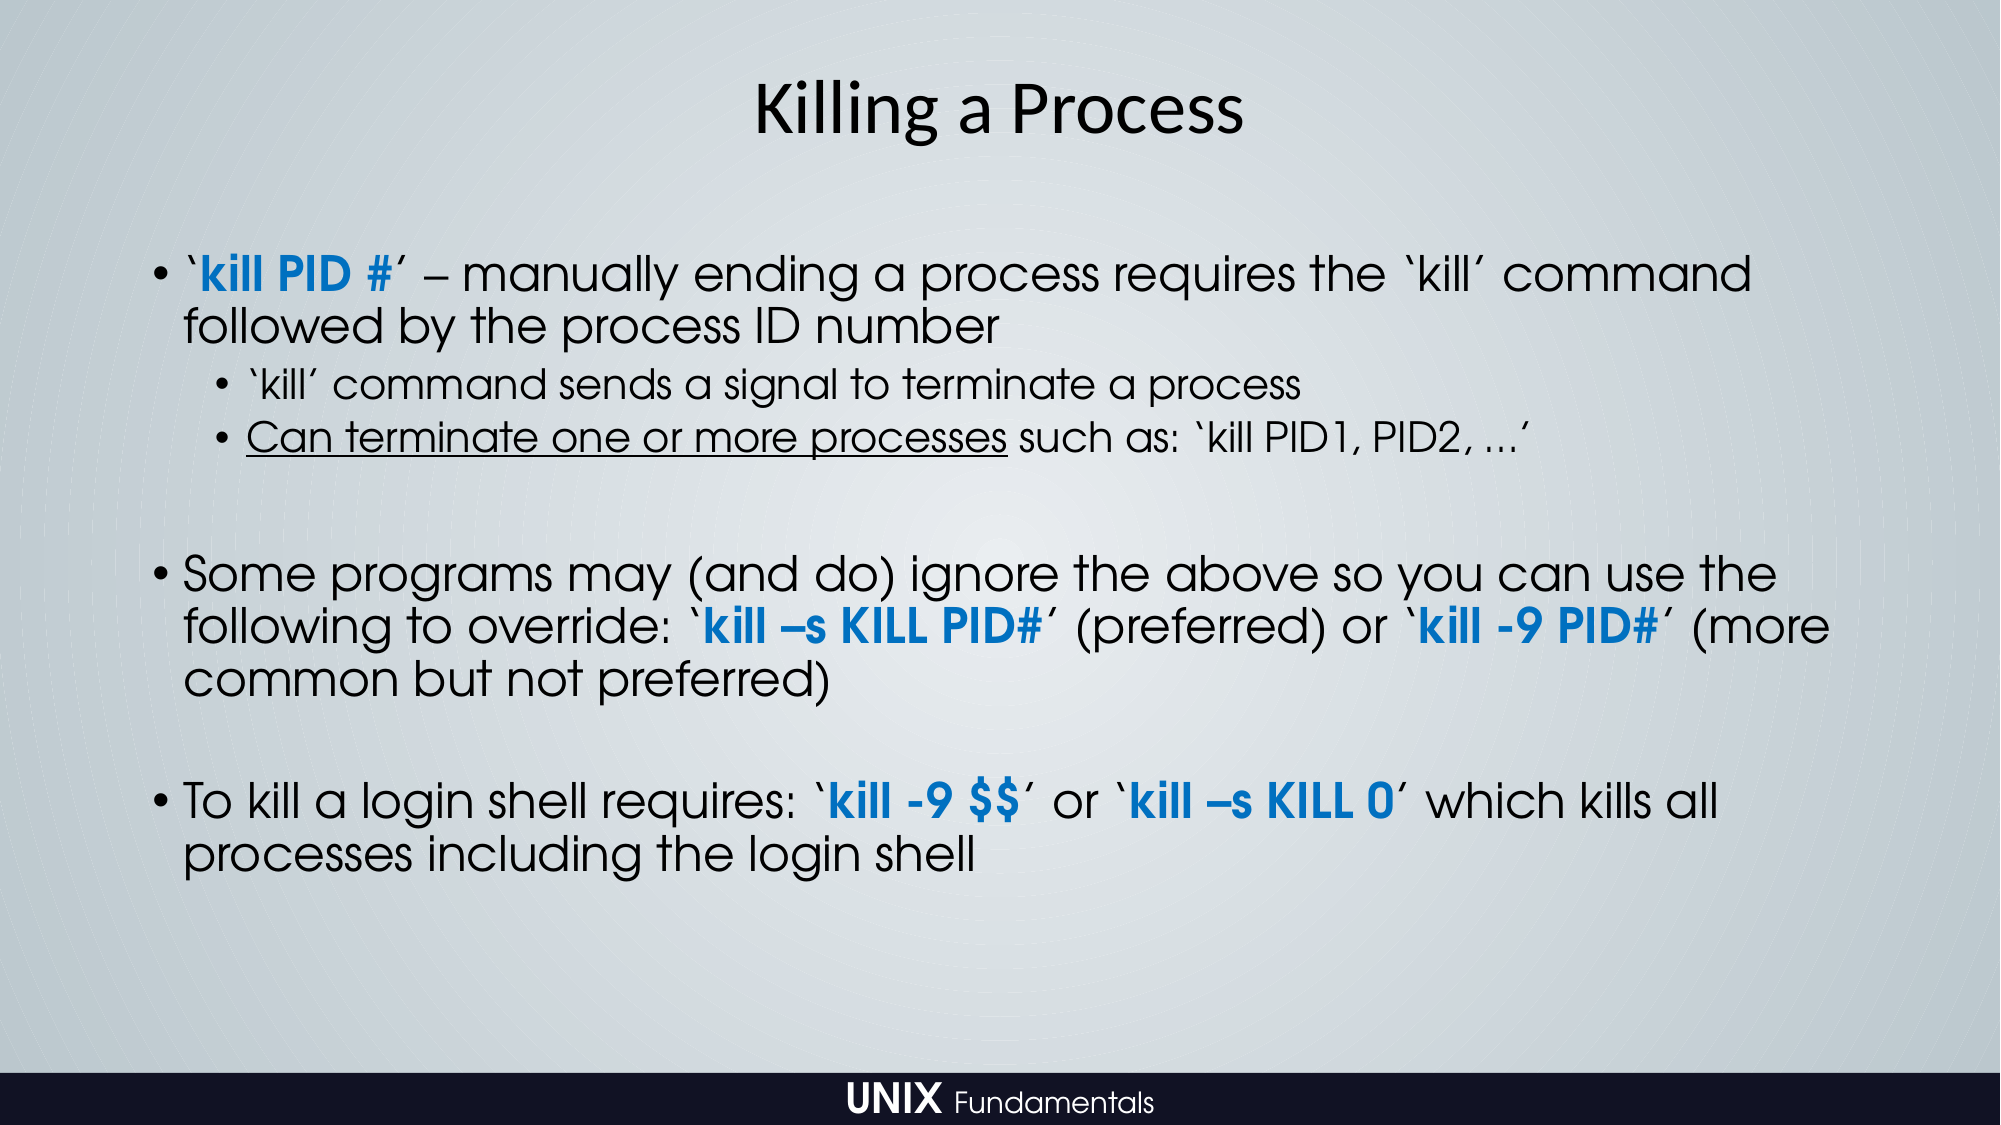

# Killing a Process
‘kill PID #’ – manually ending a process requires the ‘kill’ command followed by the process ID number
‘kill’ command sends a signal to terminate a process
Can terminate one or more processes such as: ‘kill PID1, PID2, …’

Some programs may (and do) ignore the above so you can use the following to override: ‘kill –s KILL PID#’ (preferred) or ‘kill -9 PID#’ (more common but not preferred)
To kill a login shell requires: ‘kill -9 $$’ or ‘kill –s KILL 0’ which kills all processes including the login shell